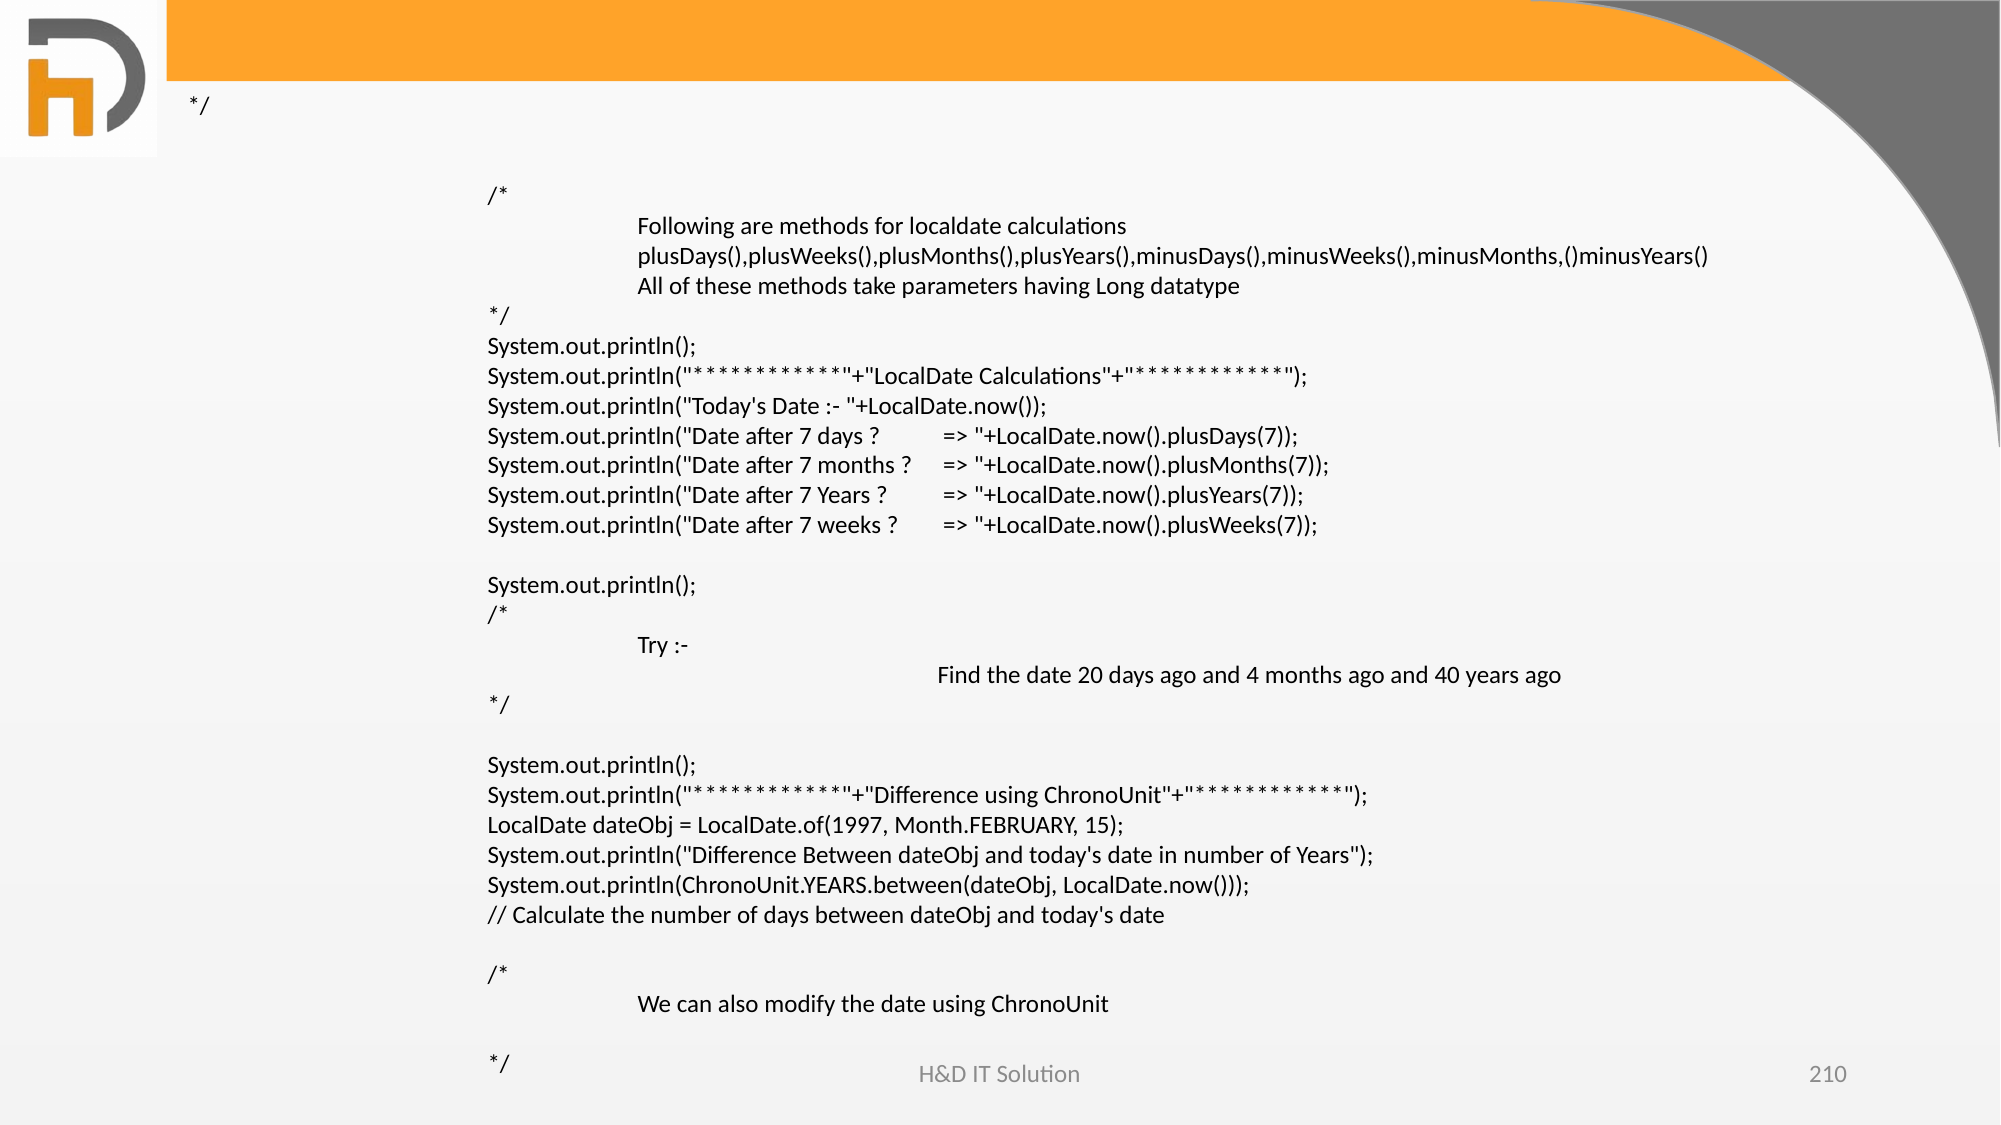

*/

		/*
			Following are methods for localdate calculations
			plusDays(),plusWeeks(),plusMonths(),plusYears(),minusDays(),minusWeeks(),minusMonths,()minusYears()
			All of these methods take parameters having Long datatype
		*/
		System.out.println();
		System.out.println("************"+"LocalDate Calculations"+"************");
		System.out.println("Today's Date :- "+LocalDate.now());
		System.out.println("Date after 7 days ?	 => "+LocalDate.now().plusDays(7));
		System.out.println("Date after 7 months ?	 => "+LocalDate.now().plusMonths(7));
		System.out.println("Date after 7 Years ?	 => "+LocalDate.now().plusYears(7));
		System.out.println("Date after 7 weeks ?	 => "+LocalDate.now().plusWeeks(7));

		System.out.println();
		/*
			Try :-
					Find the date 20 days ago and 4 months ago and 40 years ago
		*/

		System.out.println();
		System.out.println("************"+"Difference using ChronoUnit"+"************");
		LocalDate dateObj = LocalDate.of(1997, Month.FEBRUARY, 15);
		System.out.println("Difference Between dateObj and today's date in number of Years");
		System.out.println(ChronoUnit.YEARS.between(dateObj, LocalDate.now()));
		// Calculate the number of days between dateObj and today's date

		/*
			We can also modify the date using ChronoUnit

		*/

H&D IT Solution
210